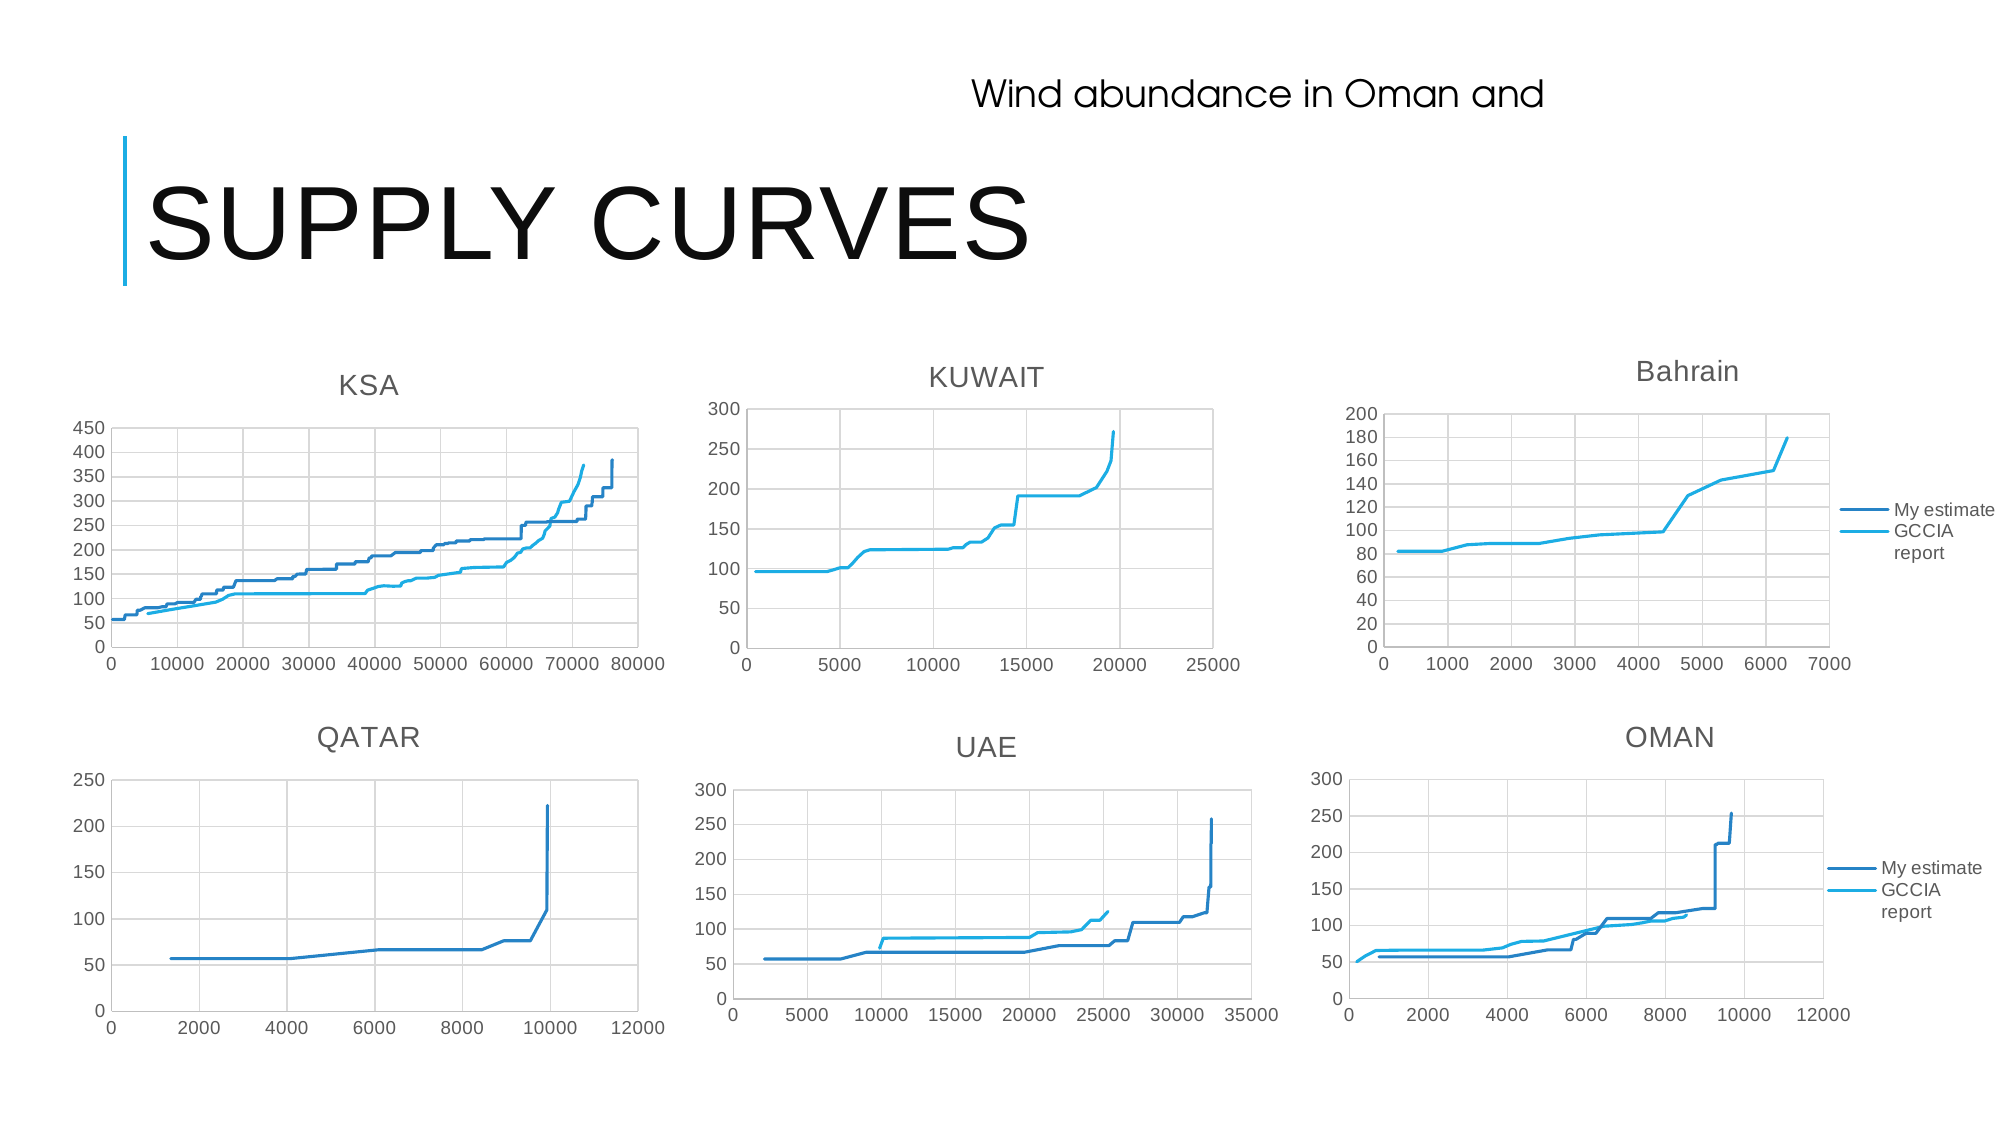

Wind abundance in Oman and
# Supply curves

### Chart: Bahrain

| Category | My estimate | GCCIA report |
|---|---|---|

### Chart: KSA

| Category |  |  |
|---|---|---|

### Chart: KUWAIT

| Category | My estimate | GCCIA report |
|---|---|---|

### Chart: QATAR

| Category | GCCIA report | My estimate |
|---|---|---|

### Chart: OMAN

| Category | My estimate | GCCIA report |
|---|---|---|

### Chart: UAE

| Category | My estimate | GCCIA report |
|---|---|---|